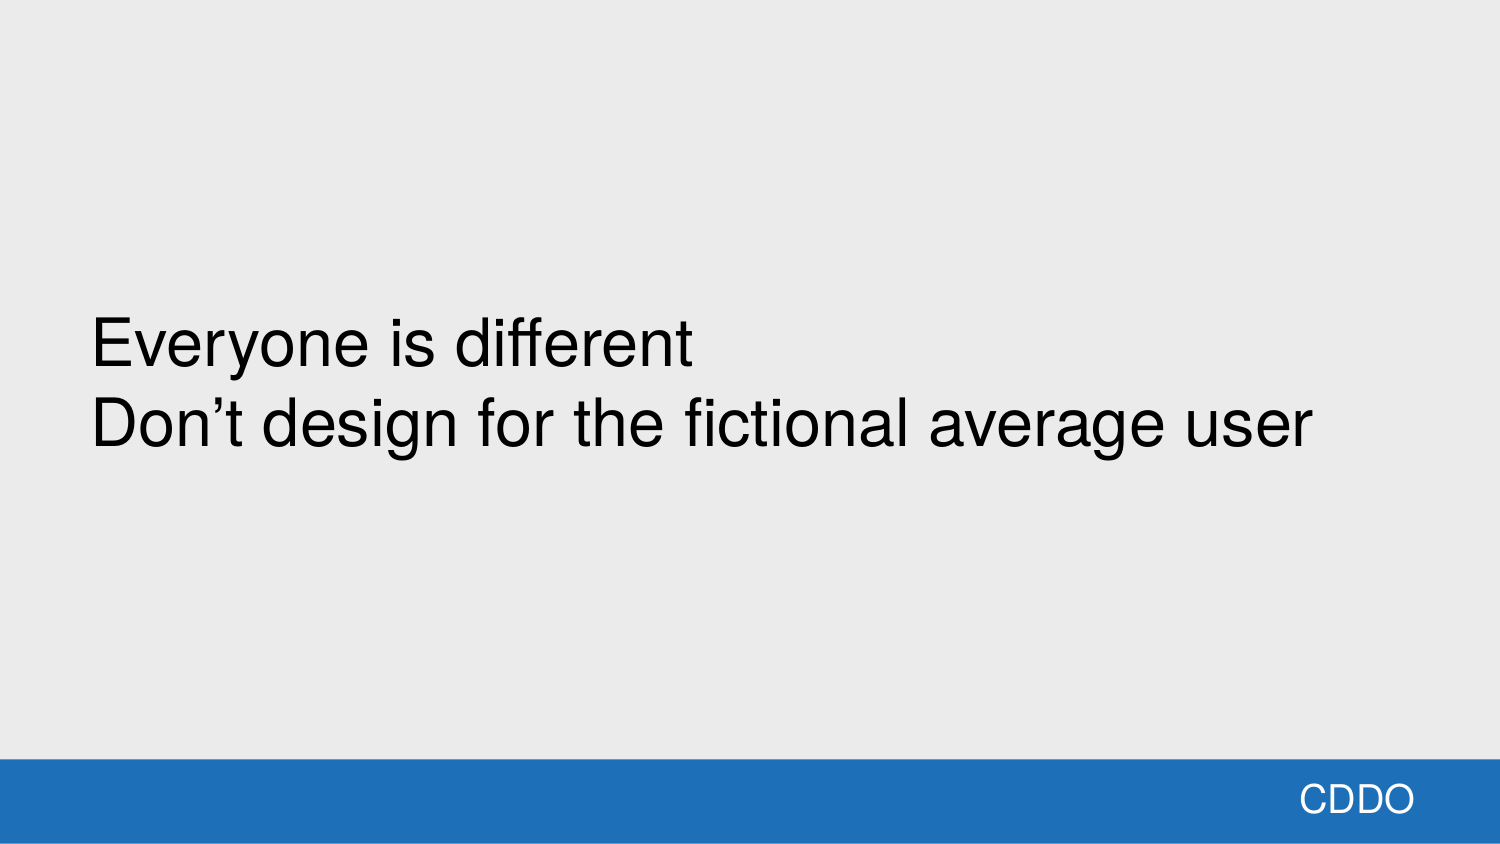

Everyone is different
Don’t design for the fictional average user